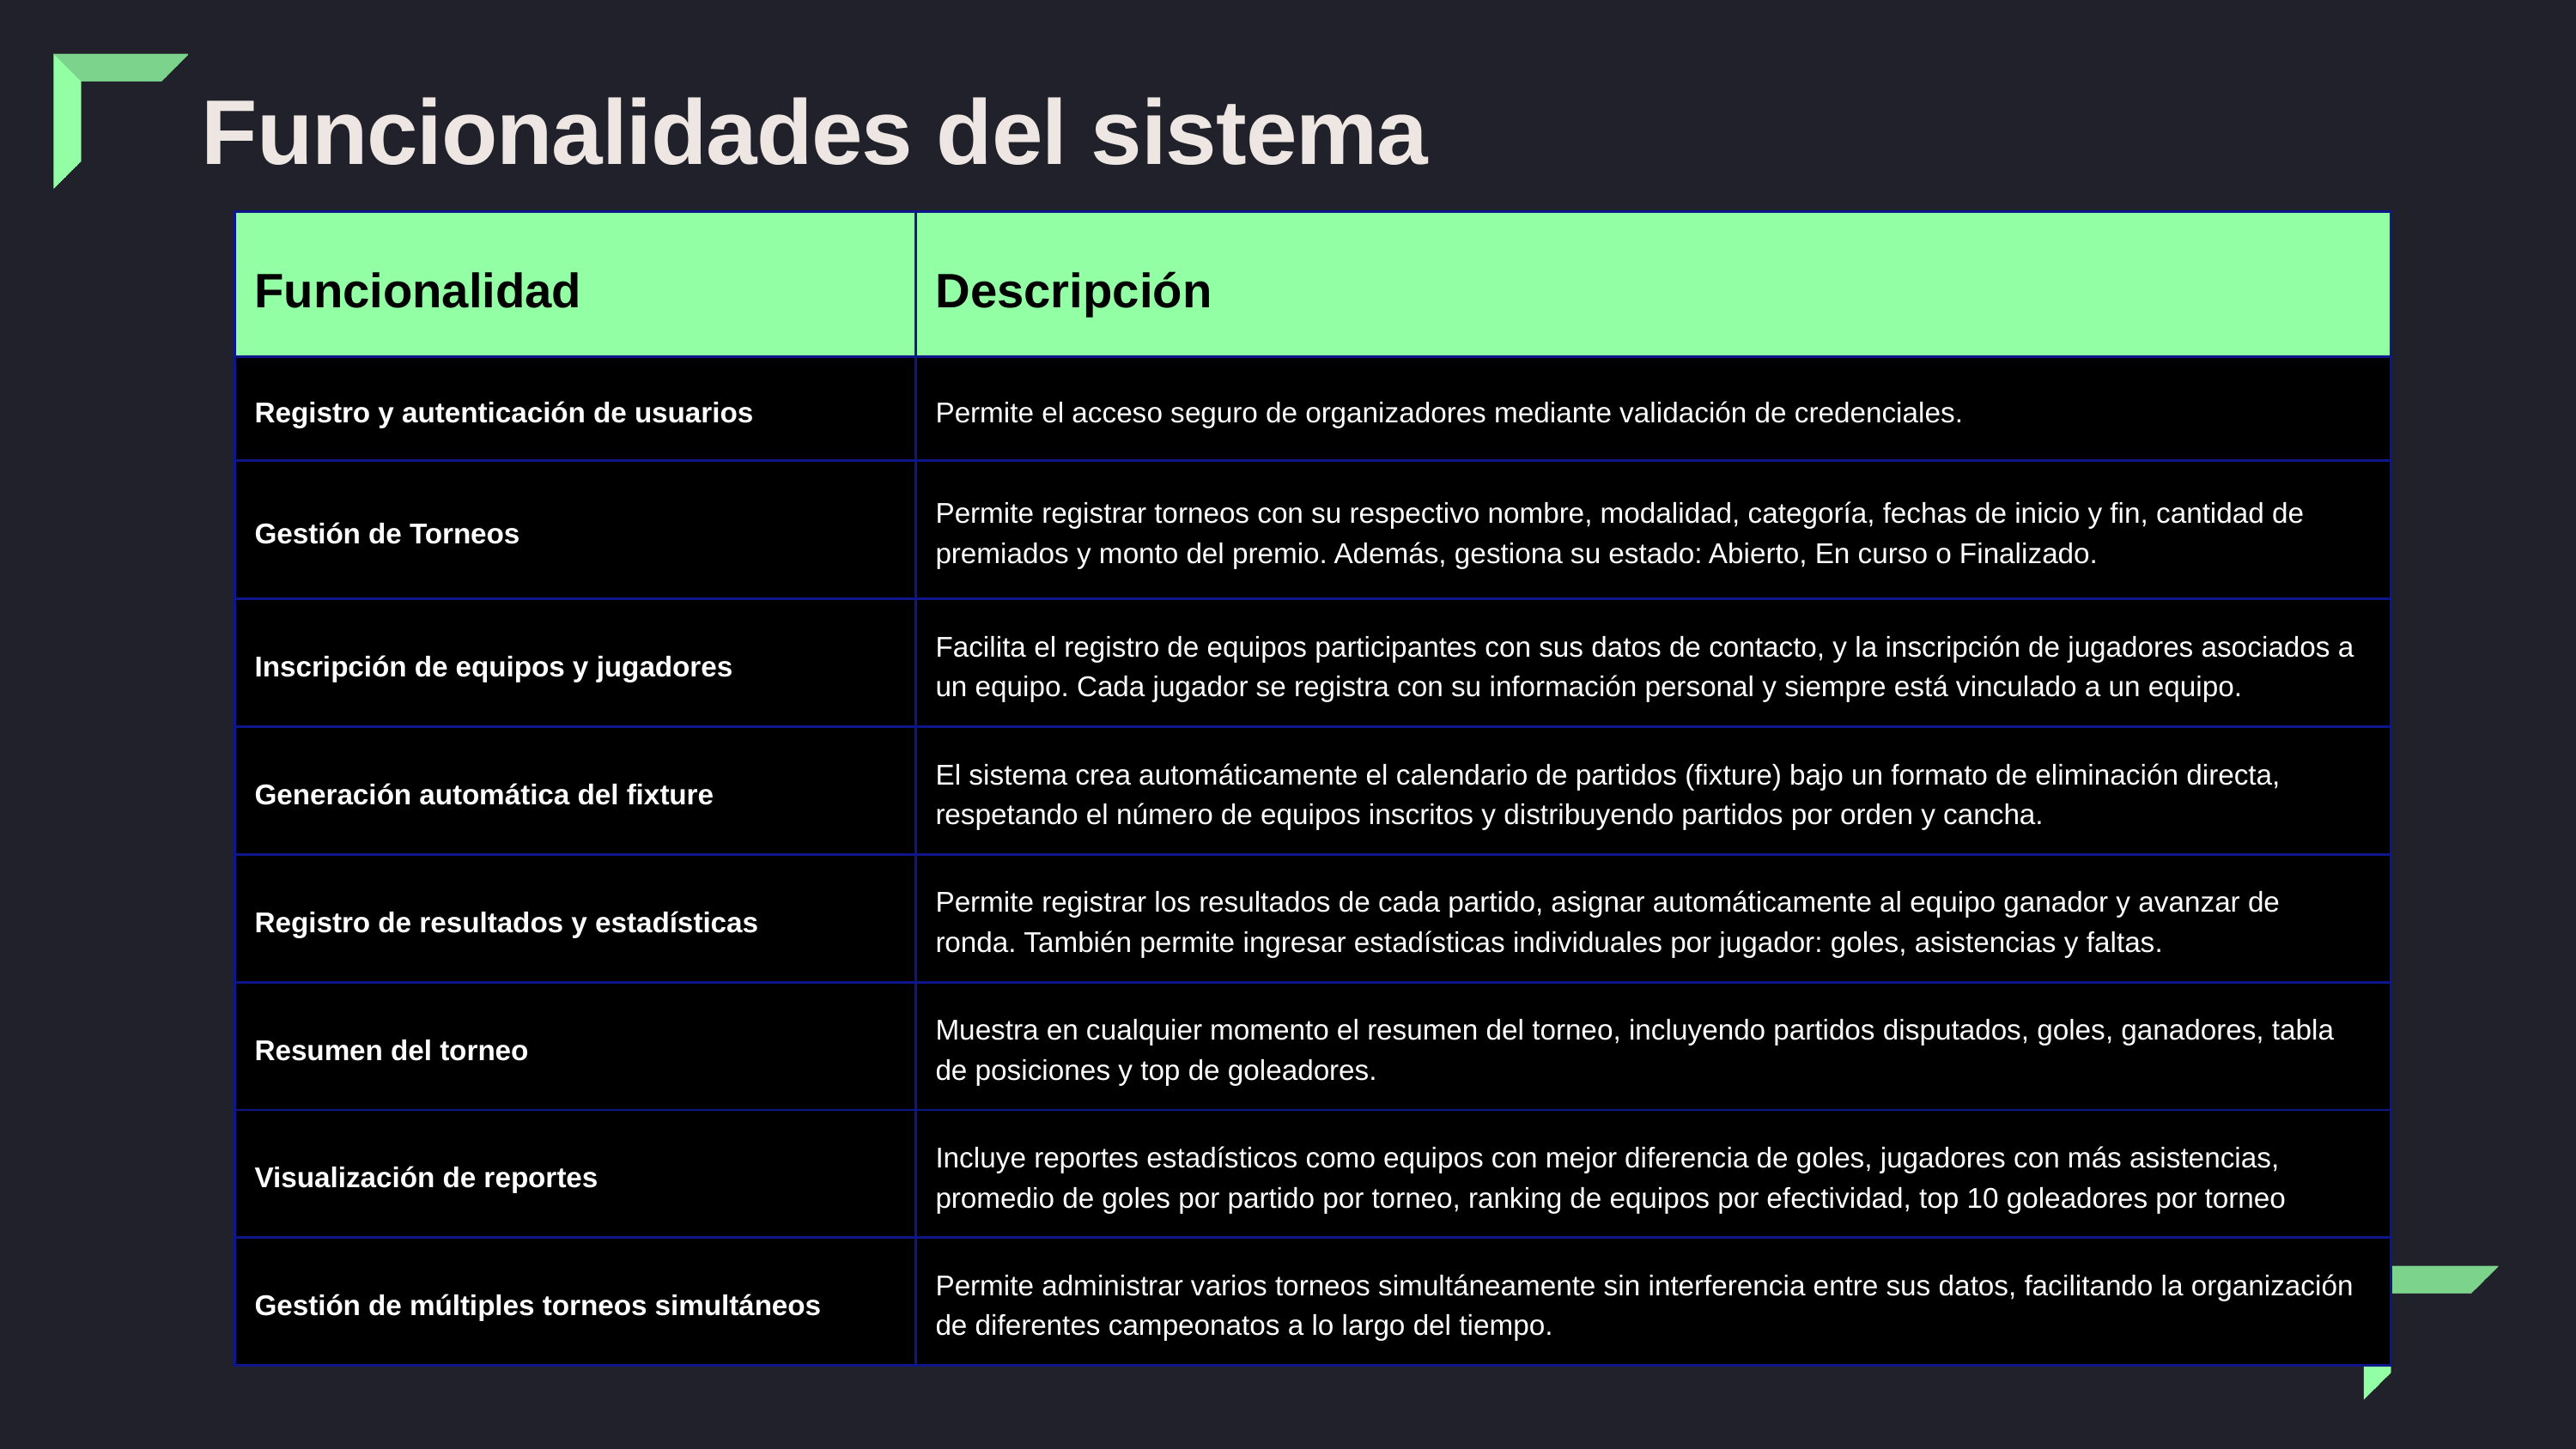

Funcionalidades del sistema
| Funcionalidad | Descripción |
| --- | --- |
| Registro y autenticación de usuarios | Permite el acceso seguro de organizadores mediante validación de credenciales. |
| Gestión de Torneos | Permite registrar torneos con su respectivo nombre, modalidad, categoría, fechas de inicio y fin, cantidad de premiados y monto del premio. Además, gestiona su estado: Abierto, En curso o Finalizado. |
| Inscripción de equipos y jugadores | Facilita el registro de equipos participantes con sus datos de contacto, y la inscripción de jugadores asociados a un equipo. Cada jugador se registra con su información personal y siempre está vinculado a un equipo. |
| Generación automática del fixture | El sistema crea automáticamente el calendario de partidos (fixture) bajo un formato de eliminación directa, respetando el número de equipos inscritos y distribuyendo partidos por orden y cancha. |
| Registro de resultados y estadísticas | Permite registrar los resultados de cada partido, asignar automáticamente al equipo ganador y avanzar de ronda. También permite ingresar estadísticas individuales por jugador: goles, asistencias y faltas. |
| Resumen del torneo | Muestra en cualquier momento el resumen del torneo, incluyendo partidos disputados, goles, ganadores, tabla de posiciones y top de goleadores. |
| Visualización de reportes | Incluye reportes estadísticos como equipos con mejor diferencia de goles, jugadores con más asistencias, promedio de goles por partido por torneo, ranking de equipos por efectividad, top 10 goleadores por torneo |
| Gestión de múltiples torneos simultáneos | Permite administrar varios torneos simultáneamente sin interferencia entre sus datos, facilitando la organización de diferentes campeonatos a lo largo del tiempo. |